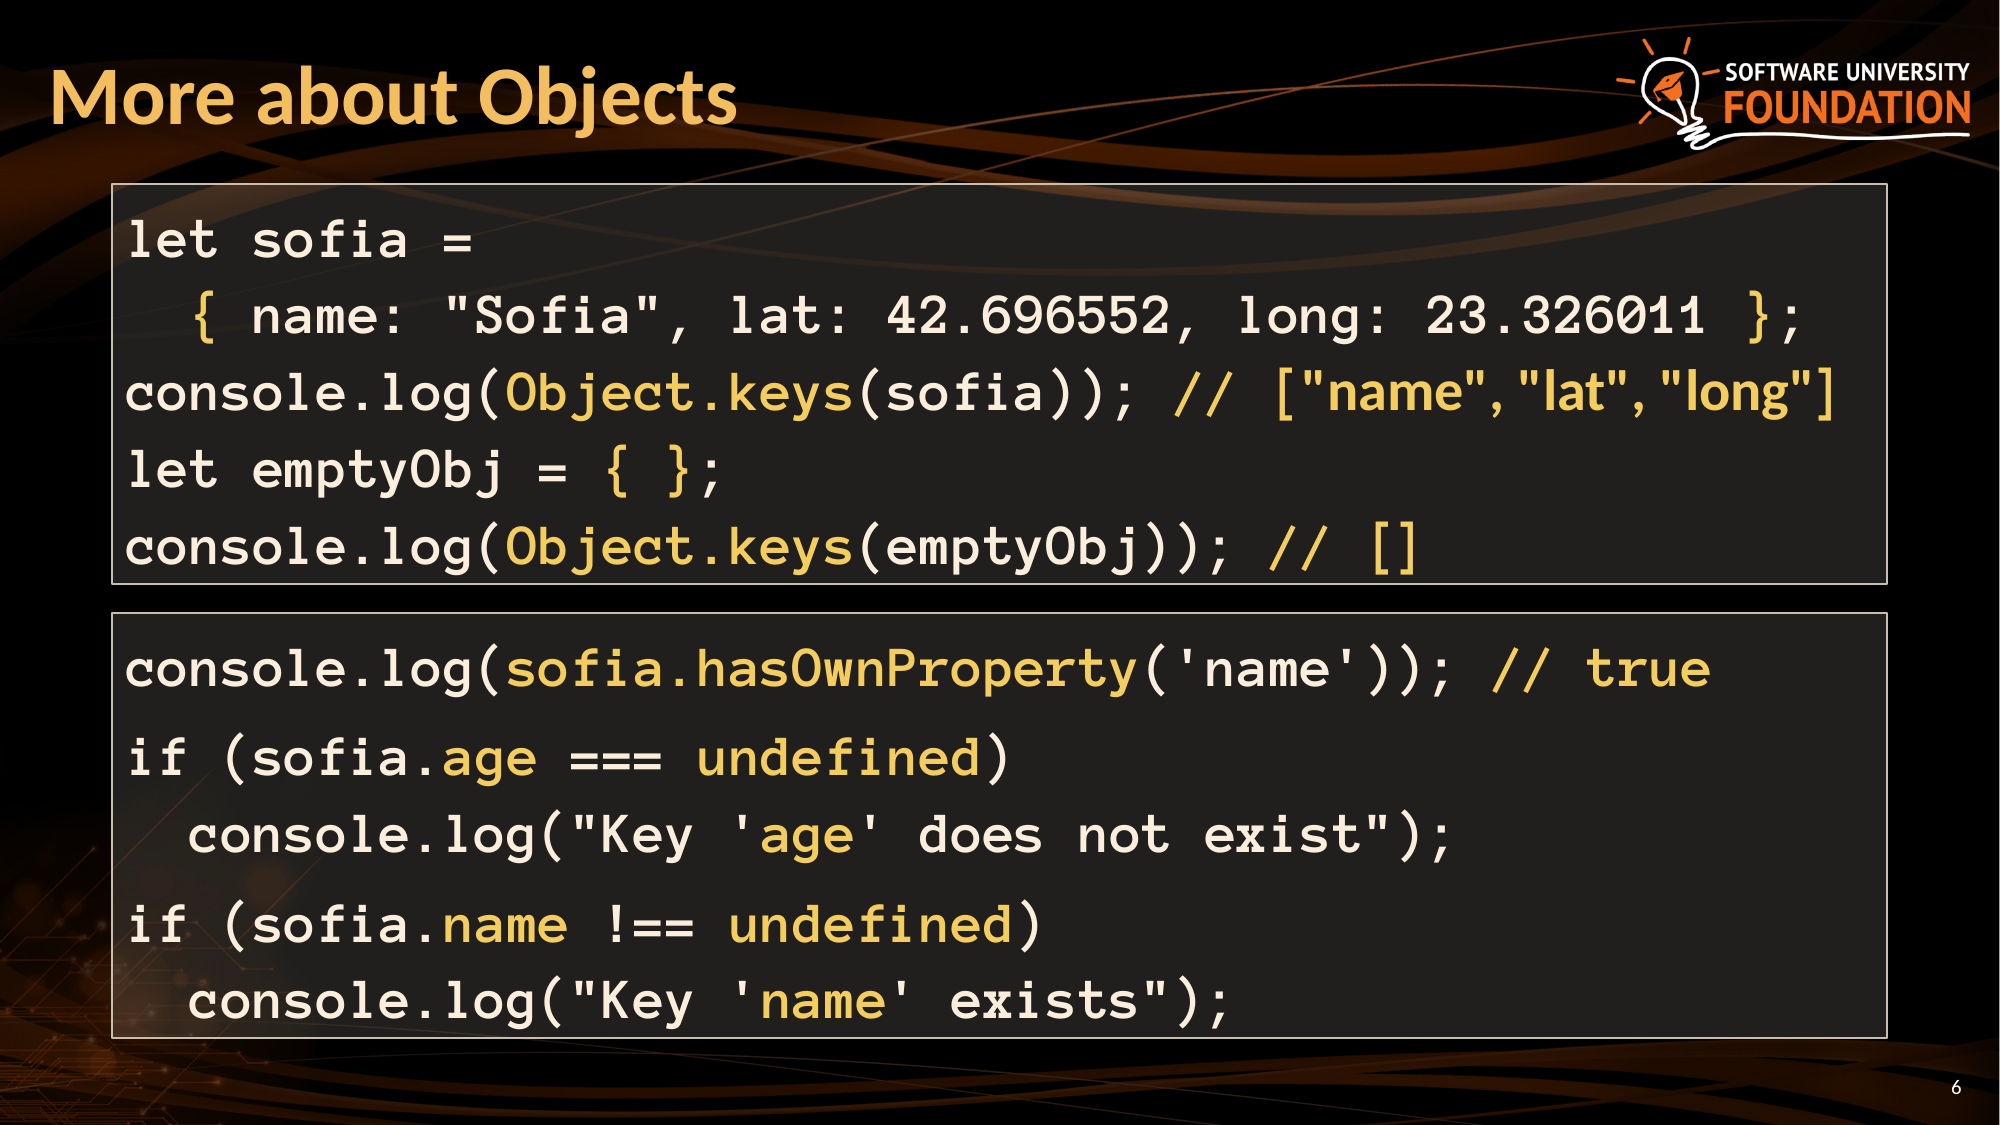

# More about Objects
let sofia =
  { name: "Sofia", lat: 42.696552, long: 23.326011 };
console.log(Object.keys(sofia)); // ["name", "lat", "long"]
let emptyObj = { };
console.log(Object.keys(emptyObj)); // []
console.log(sofia.hasOwnProperty('name')); // true
if (sofia.age === undefined)
  console.log("Key 'age' does not exist");
if (sofia.name !== undefined)
  console.log("Key 'name' exists");
6